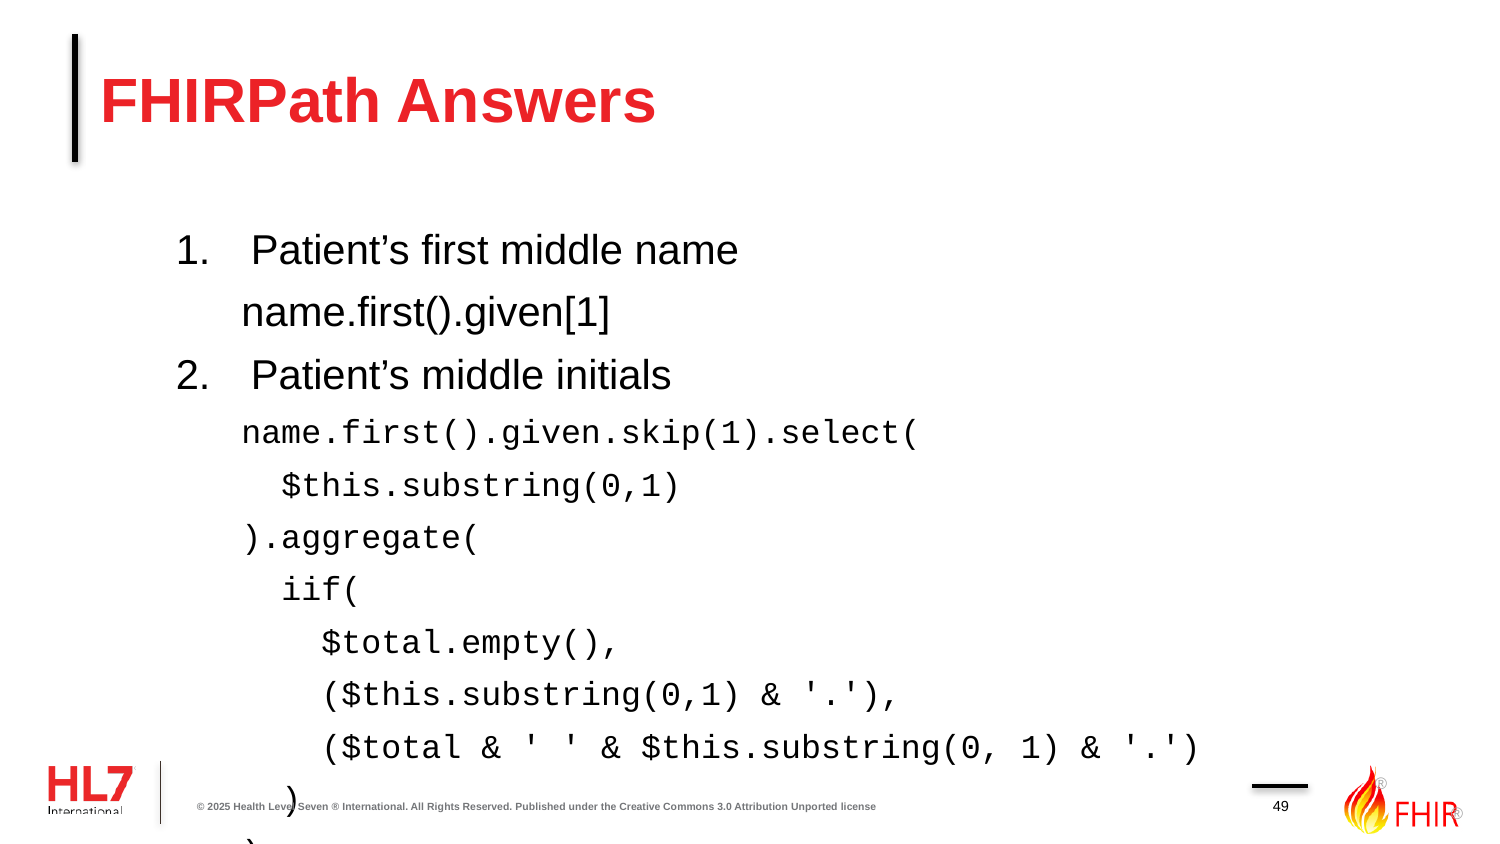

# FHIRPath Answers
Patient’s first middle name
name.first().given[1]
Patient’s middle initials
name.first().given.skip(1).select(
  $this.substring(0,1)
).aggregate(
  iif(
    $total.empty(),
    ($this.substring(0,1) & '.'),
    ($total & ' ' & $this.substring(0, 1) & '.')
  )
)
String containing a practitioner’s name and work phone number in the form: “Dr. John Smith (111-111-1111)”

49
© 2025 Health Level Seven ® International. All Rights Reserved. Published under the Creative Commons 3.0 Attribution Unported license